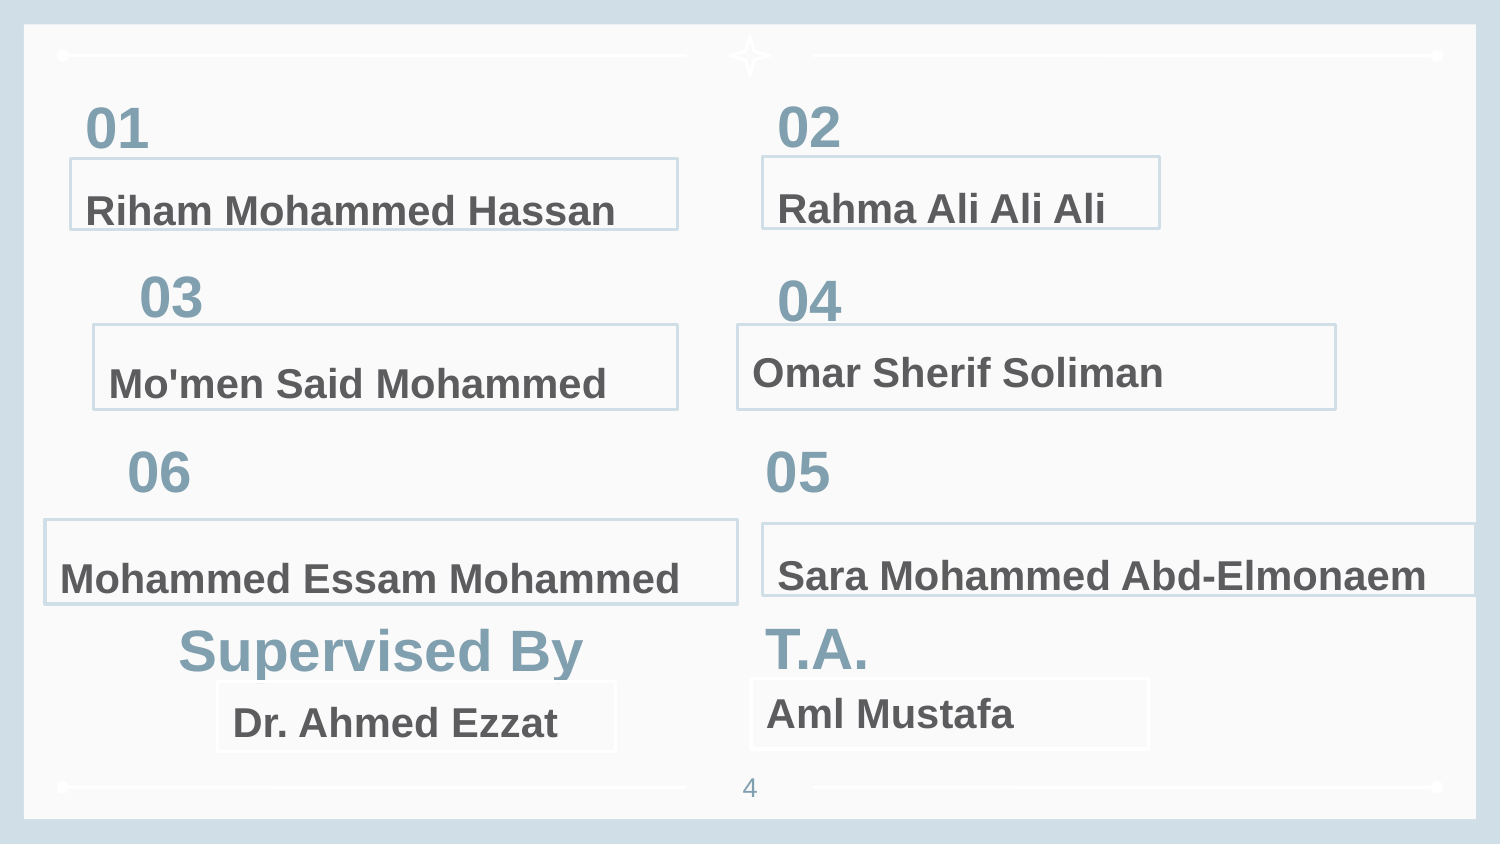

02
01

Rahma Ali Ali Ali

Riham Mohammed Hassan

03
04

Mo'men Said Mohammed

Omar Sherif Soliman
05
06

Mohammed Essam Mohammed

Sara Mohammed Abd-Elmonaem

Supervised By
T.A.

Aml Mustafa

Dr. Ahmed Ezzat
4